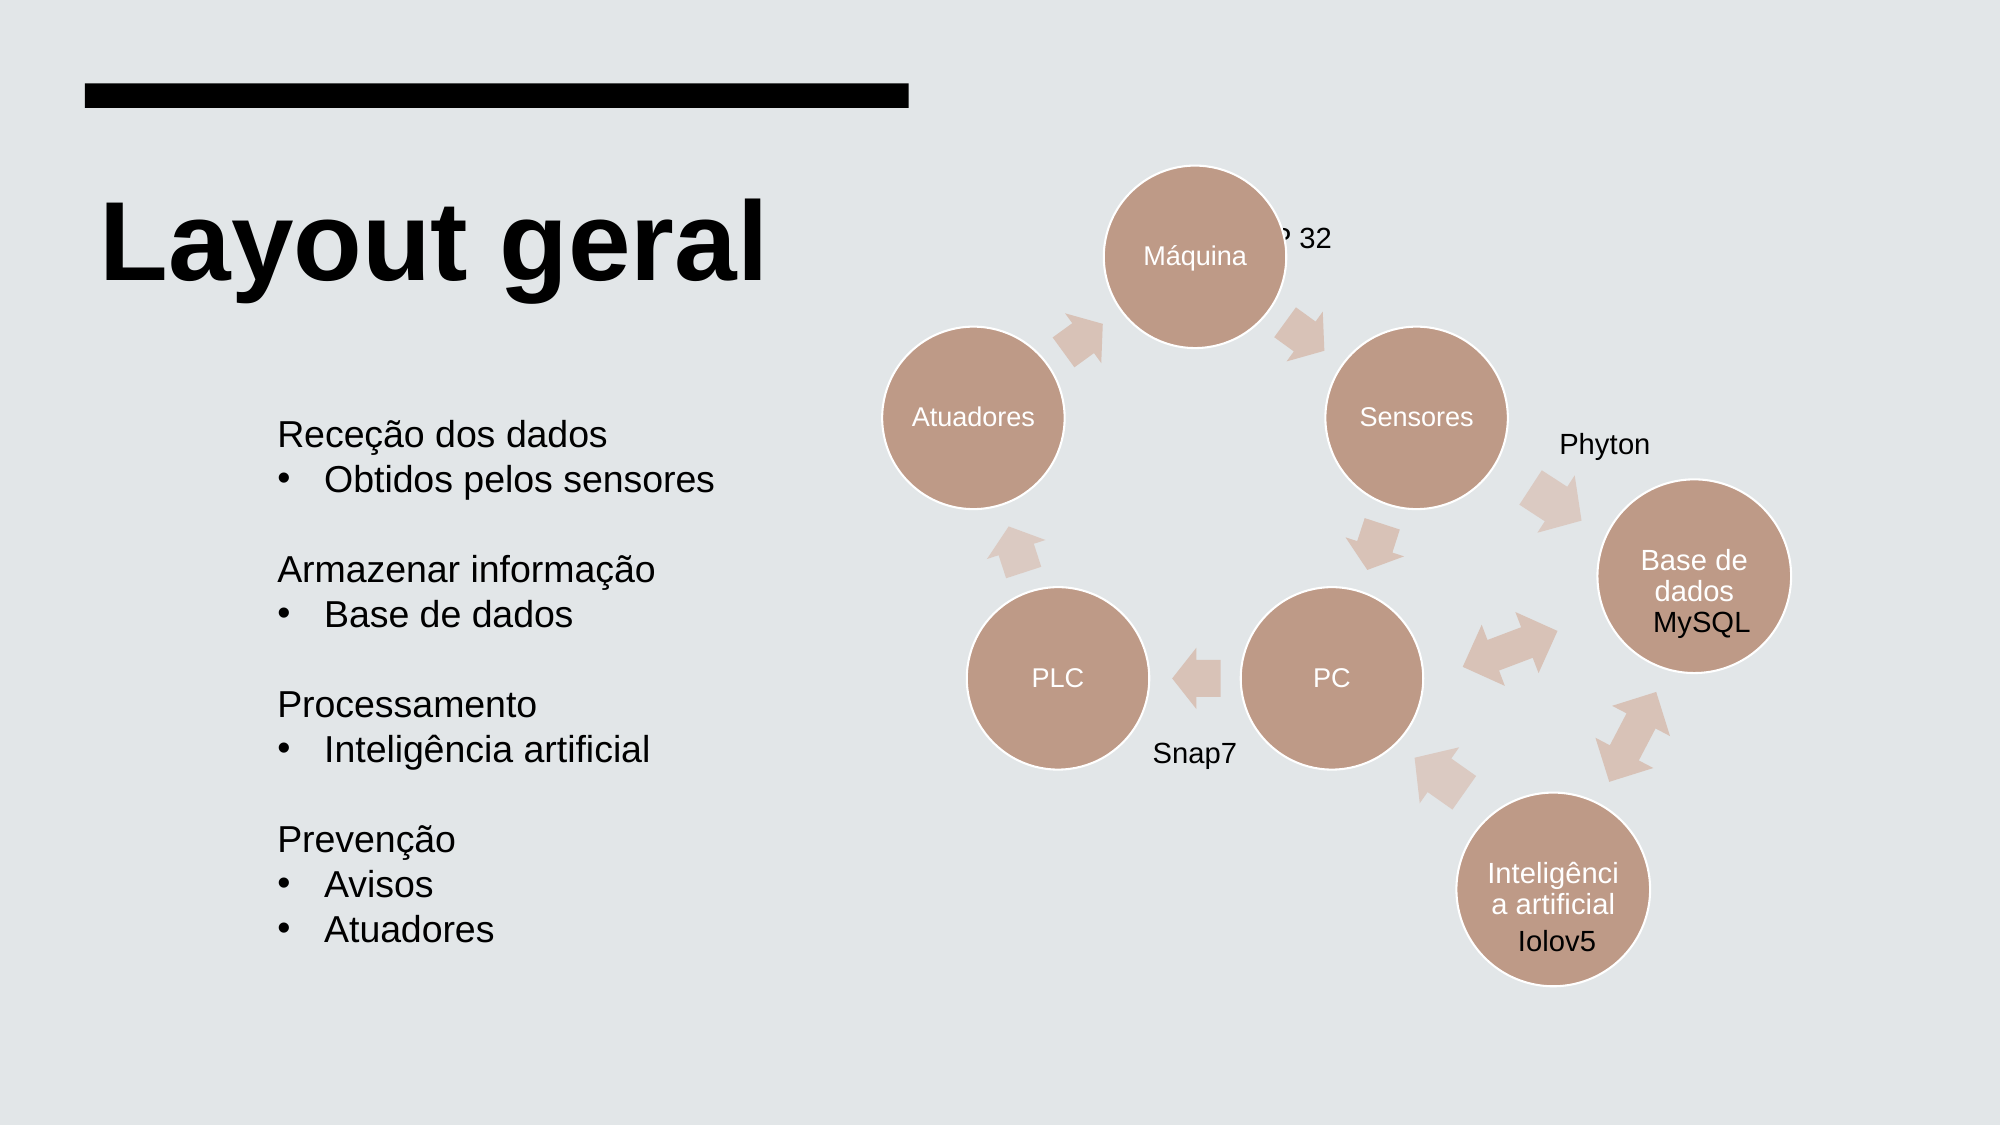

# Layout geral
Máquina

Sensores

PC

PLC

Atuadores

Phyton

Base de dados
MySQL

Snap7

Inteligência artificial
Iolov5
ESP 32
Receção dos dados
Obtidos pelos sensores

Armazenar informação
Base de dados

Processamento
Inteligência artificial

Prevenção
Avisos
Atuadores